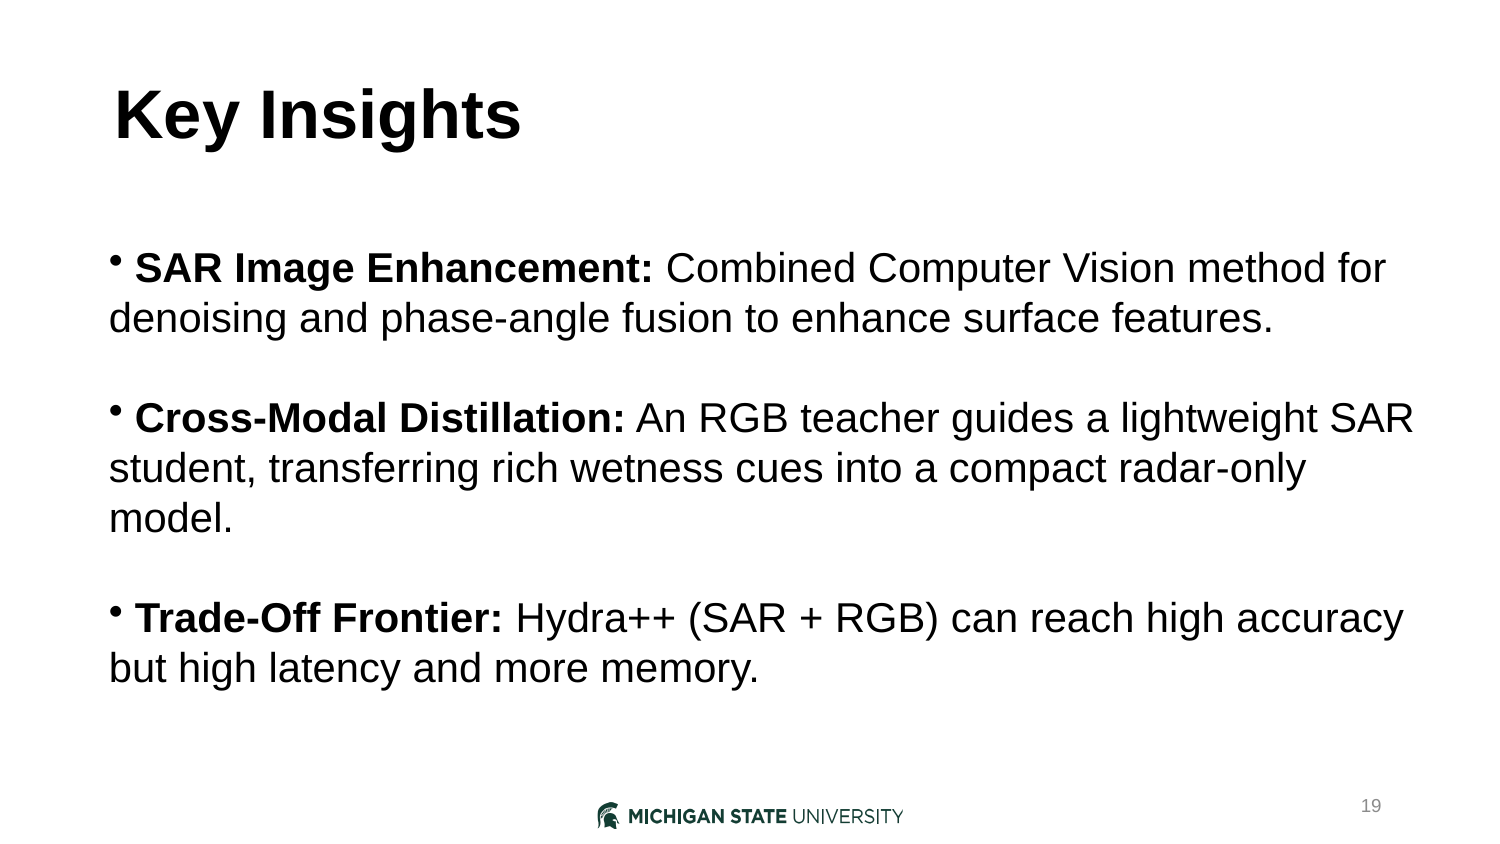

Key Insights

 SAR Image Enhancement: Combined Computer Vision method for denoising and phase-angle fusion to enhance surface features.

 Cross-Modal Distillation: An RGB teacher guides a lightweight SAR student, transferring rich wetness cues into a compact radar-only model.

 Trade-Off Frontier: Hydra++ (SAR + RGB) can reach high accuracy but high latency and more memory.

19